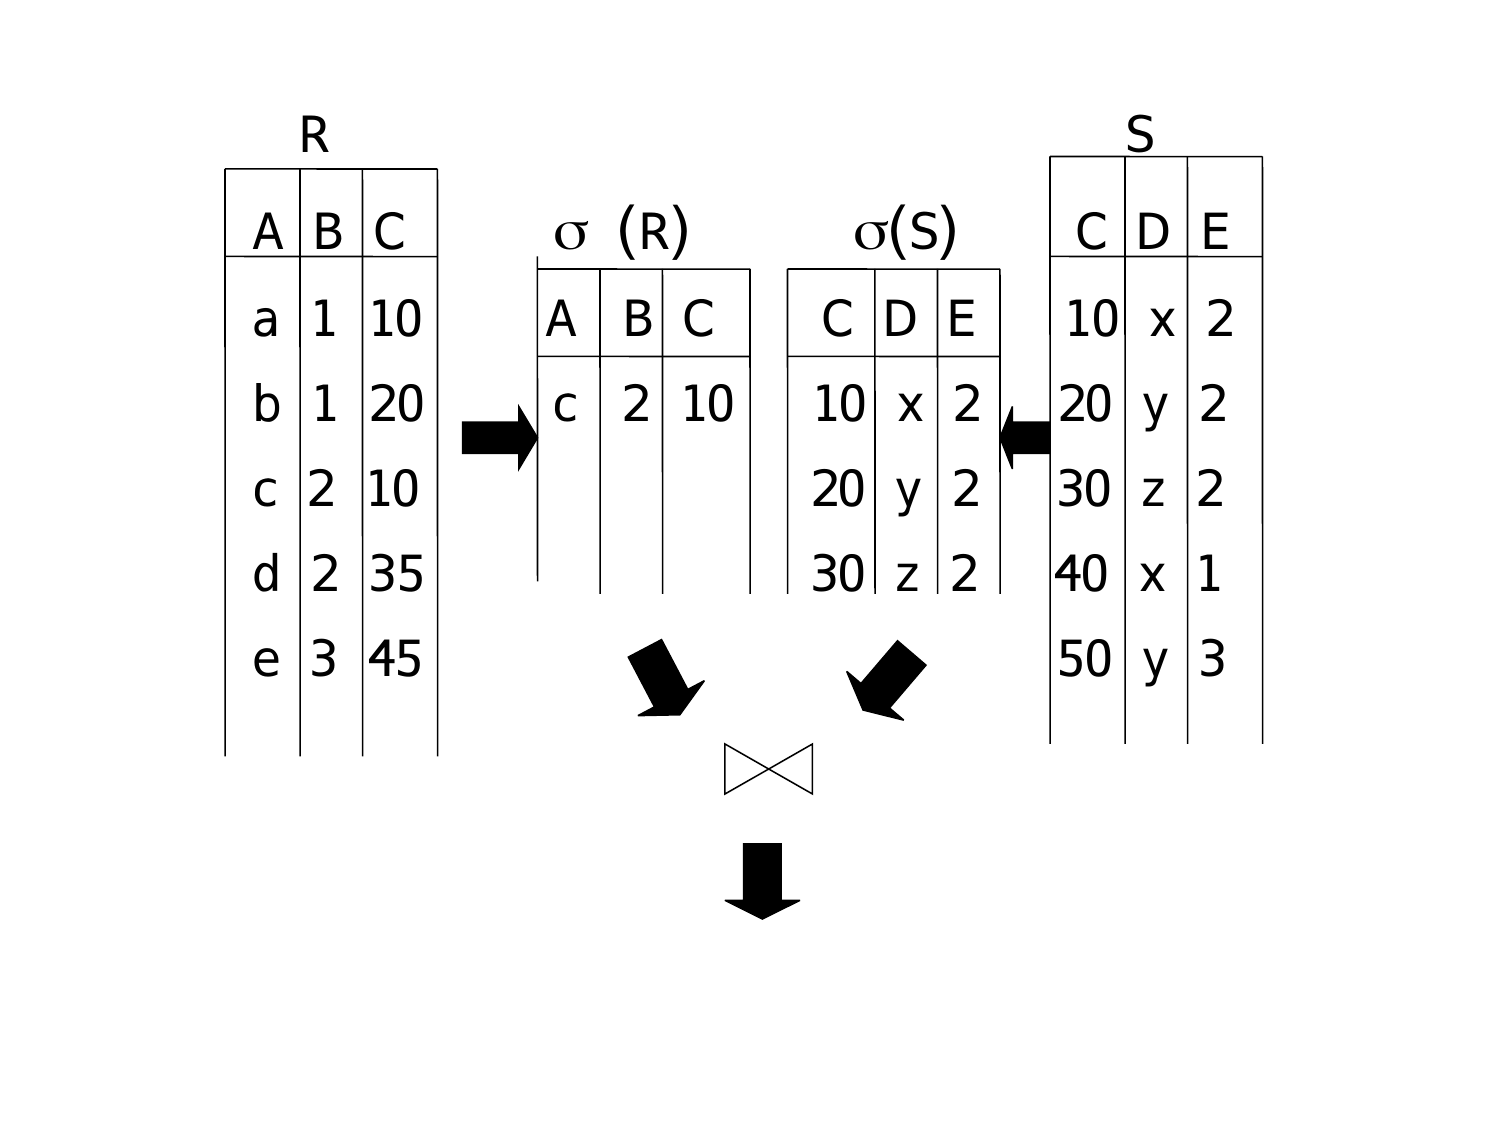

R					        S
A  B  C	σ (R)		σ(S)	    C  D  E
a  1  10        A   B  C       C  D  E	    10  x  2
b  1  20	c   2  10     10  x  2     20  y  2
c  2  10		       20  y  2     30  z  2
d  2  35		       30  z  2     40  x  1
e  3  45                                         50  y  3